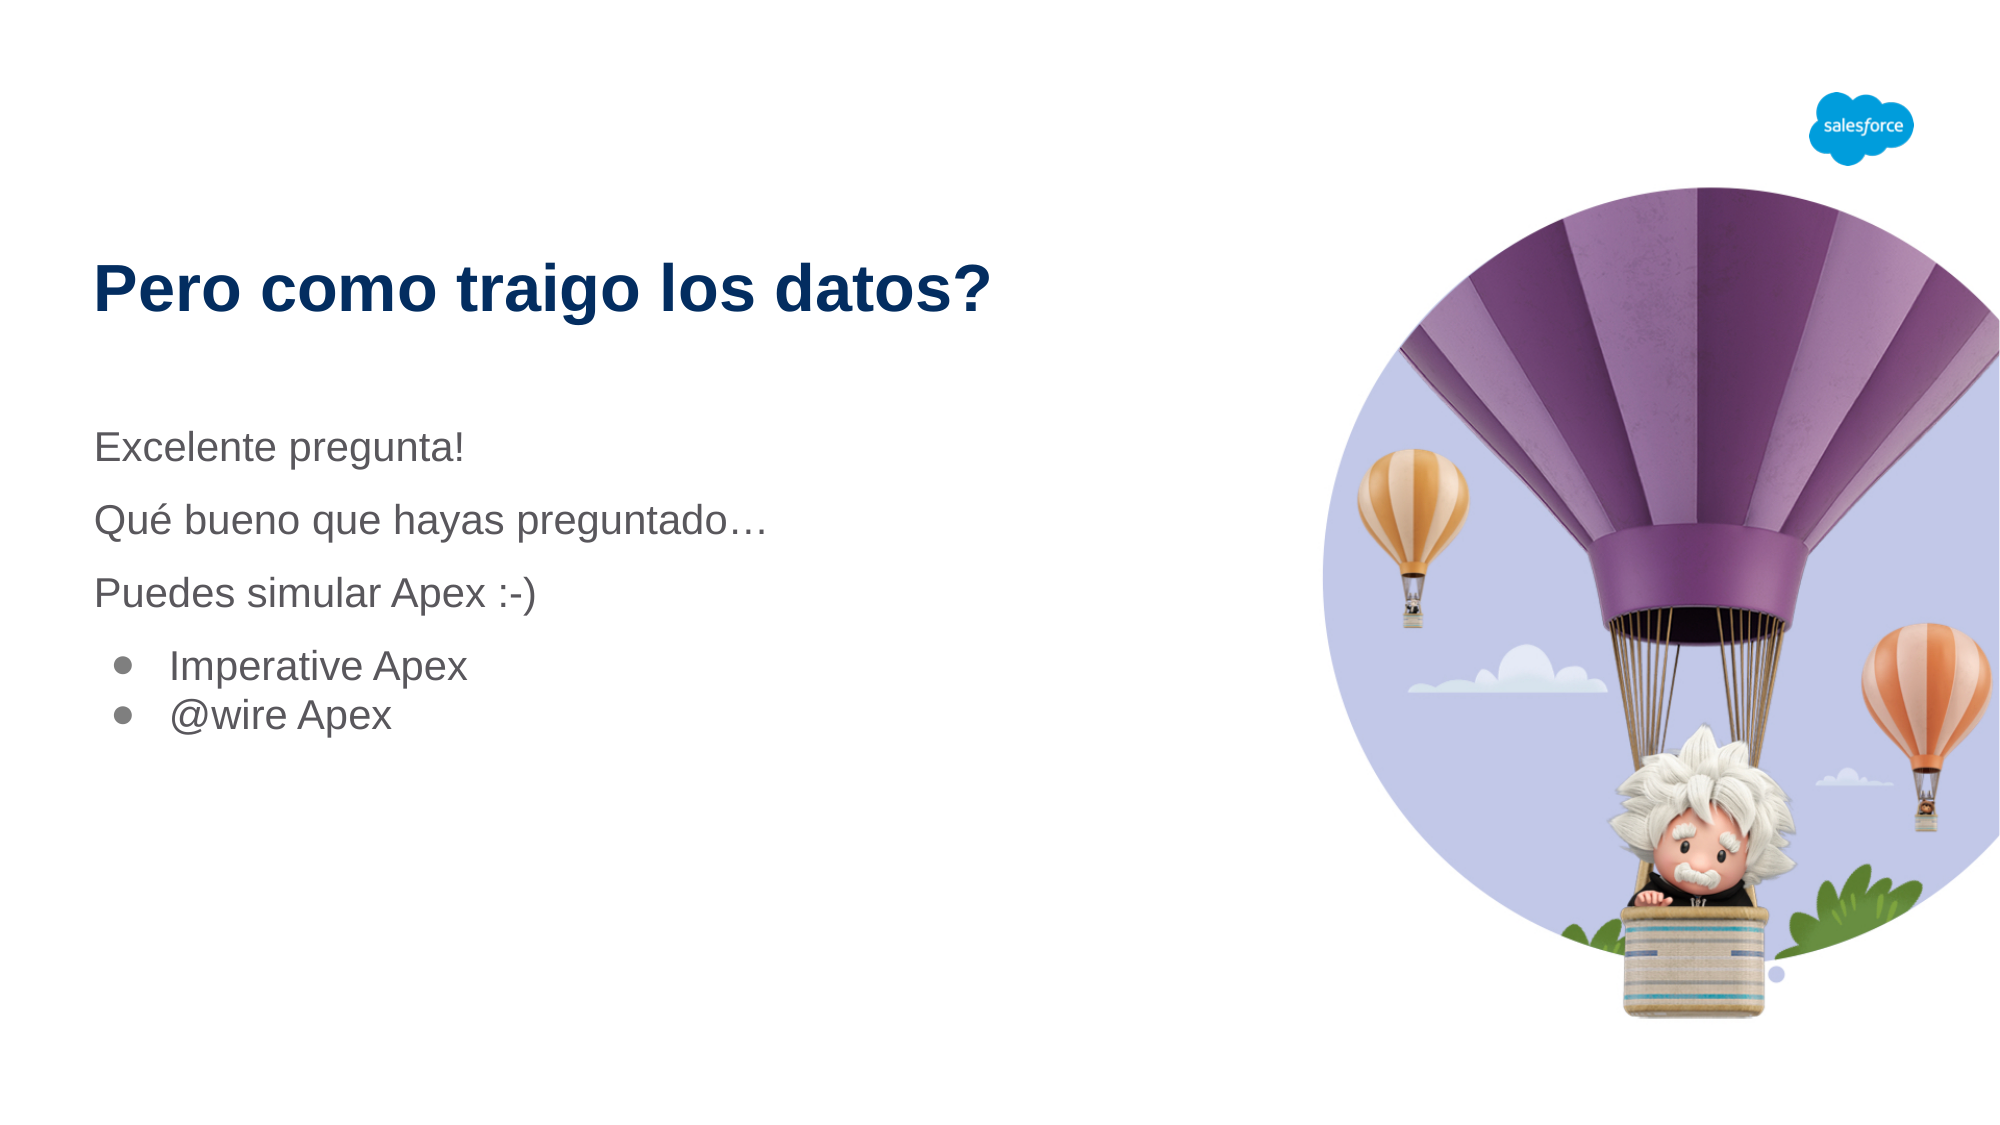

# Pero como traigo los datos?

Excelente pregunta!
Qué bueno que hayas preguntado…
Puedes simular Apex :-)
Imperative Apex
@wire Apex